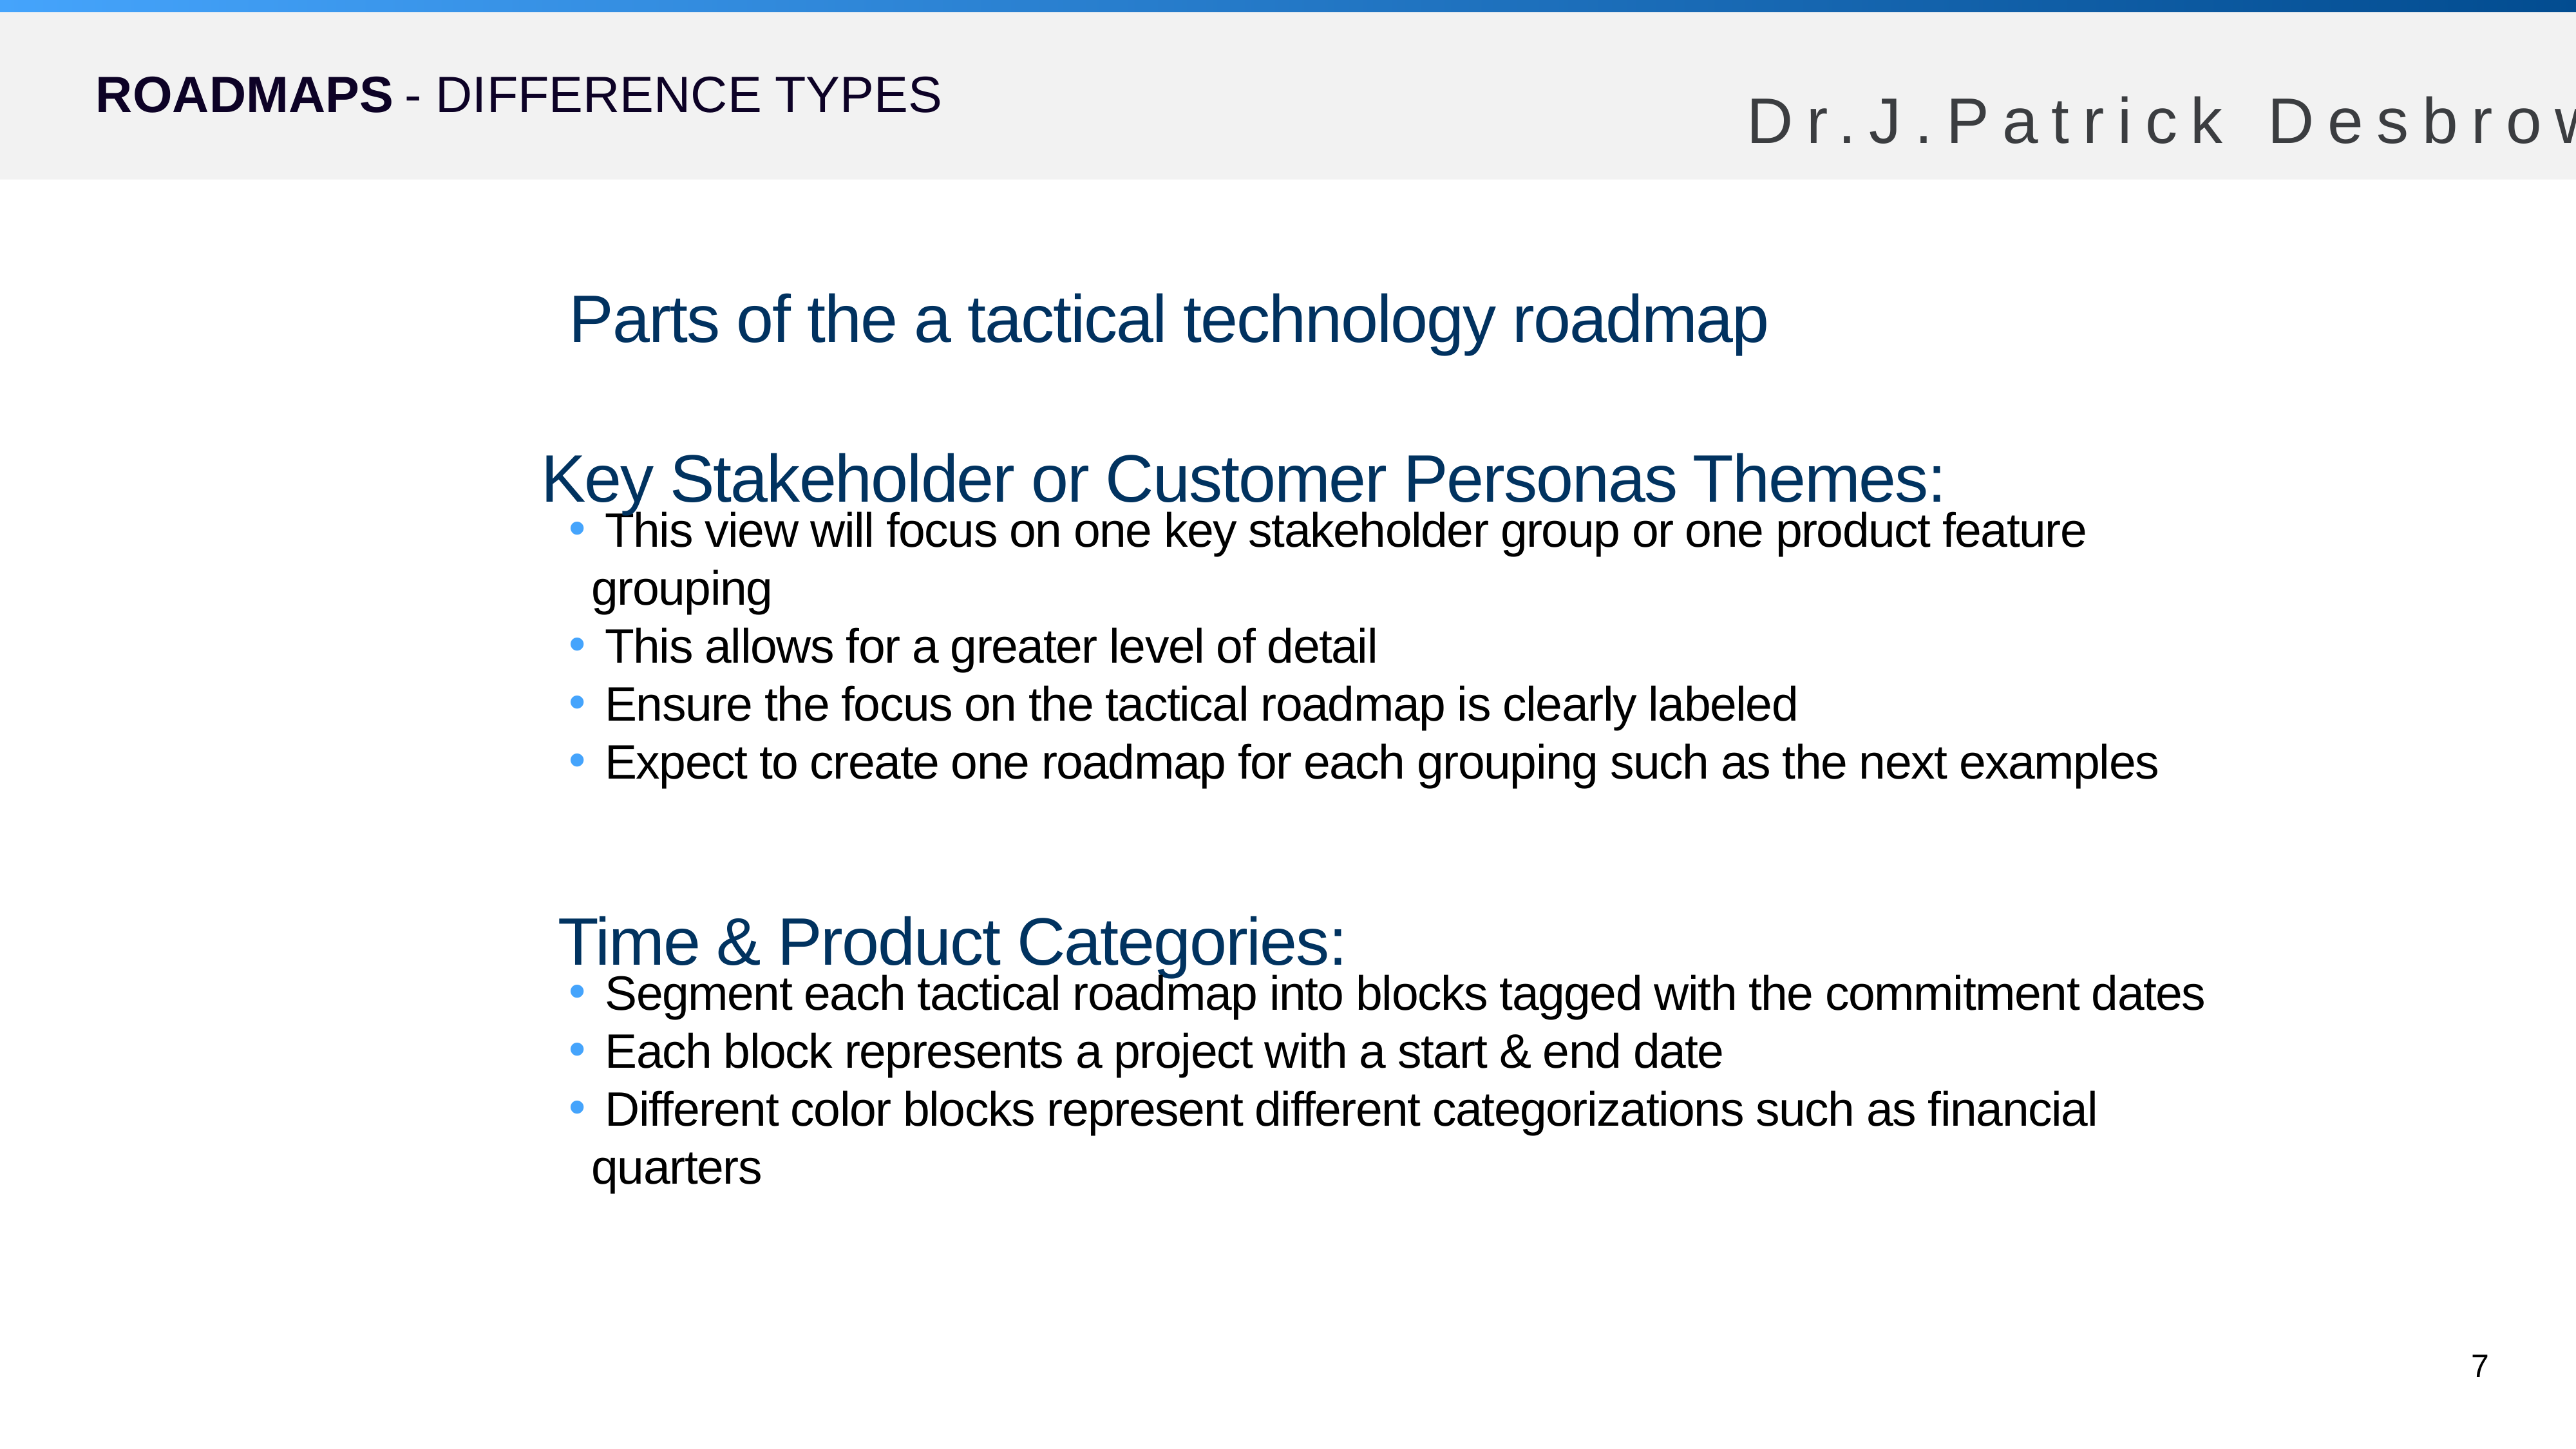

# ROADMAPS
- DIFFERENCE TYPES
Parts of the a tactical technology roadmap
Key Stakeholder or Customer Personas Themes:
 This view will focus on one key stakeholder group or one product feature grouping
 This allows for a greater level of detail
 Ensure the focus on the tactical roadmap is clearly labeled
 Expect to create one roadmap for each grouping such as the next examples
Time & Product Categories:
 Segment each tactical roadmap into blocks tagged with the commitment dates
 Each block represents a project with a start & end date
 Different color blocks represent different categorizations such as financial quarters

7